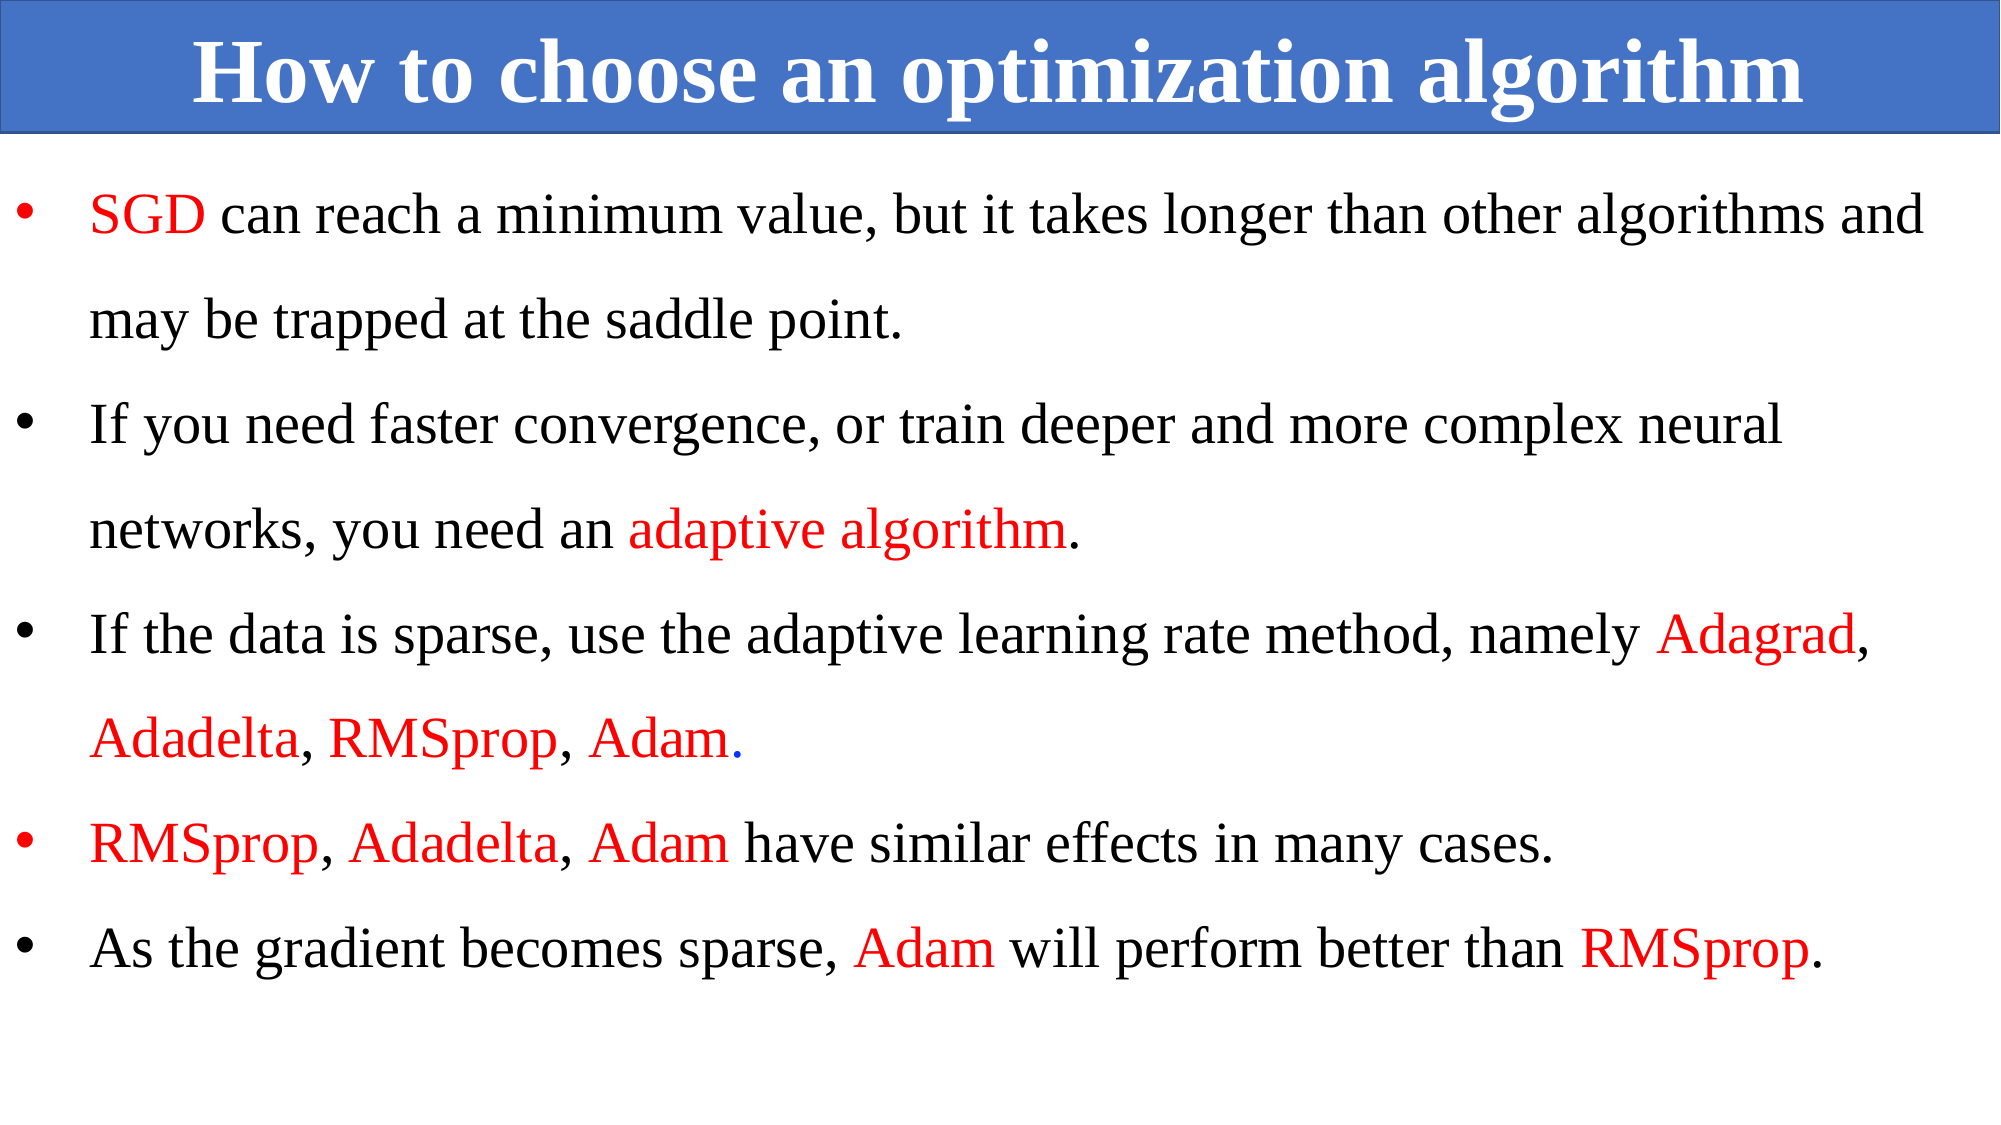

How to choose an optimization algorithm
SGD can reach a minimum value, but it takes longer than other algorithms and may be trapped at the saddle point.
If you need faster convergence, or train deeper and more complex neural networks, you need an adaptive algorithm.
If the data is sparse, use the adaptive learning rate method, namely Adagrad, Adadelta, RMSprop, Adam.
RMSprop, Adadelta, Adam have similar effects in many cases.
As the gradient becomes sparse, Adam will perform better than RMSprop.